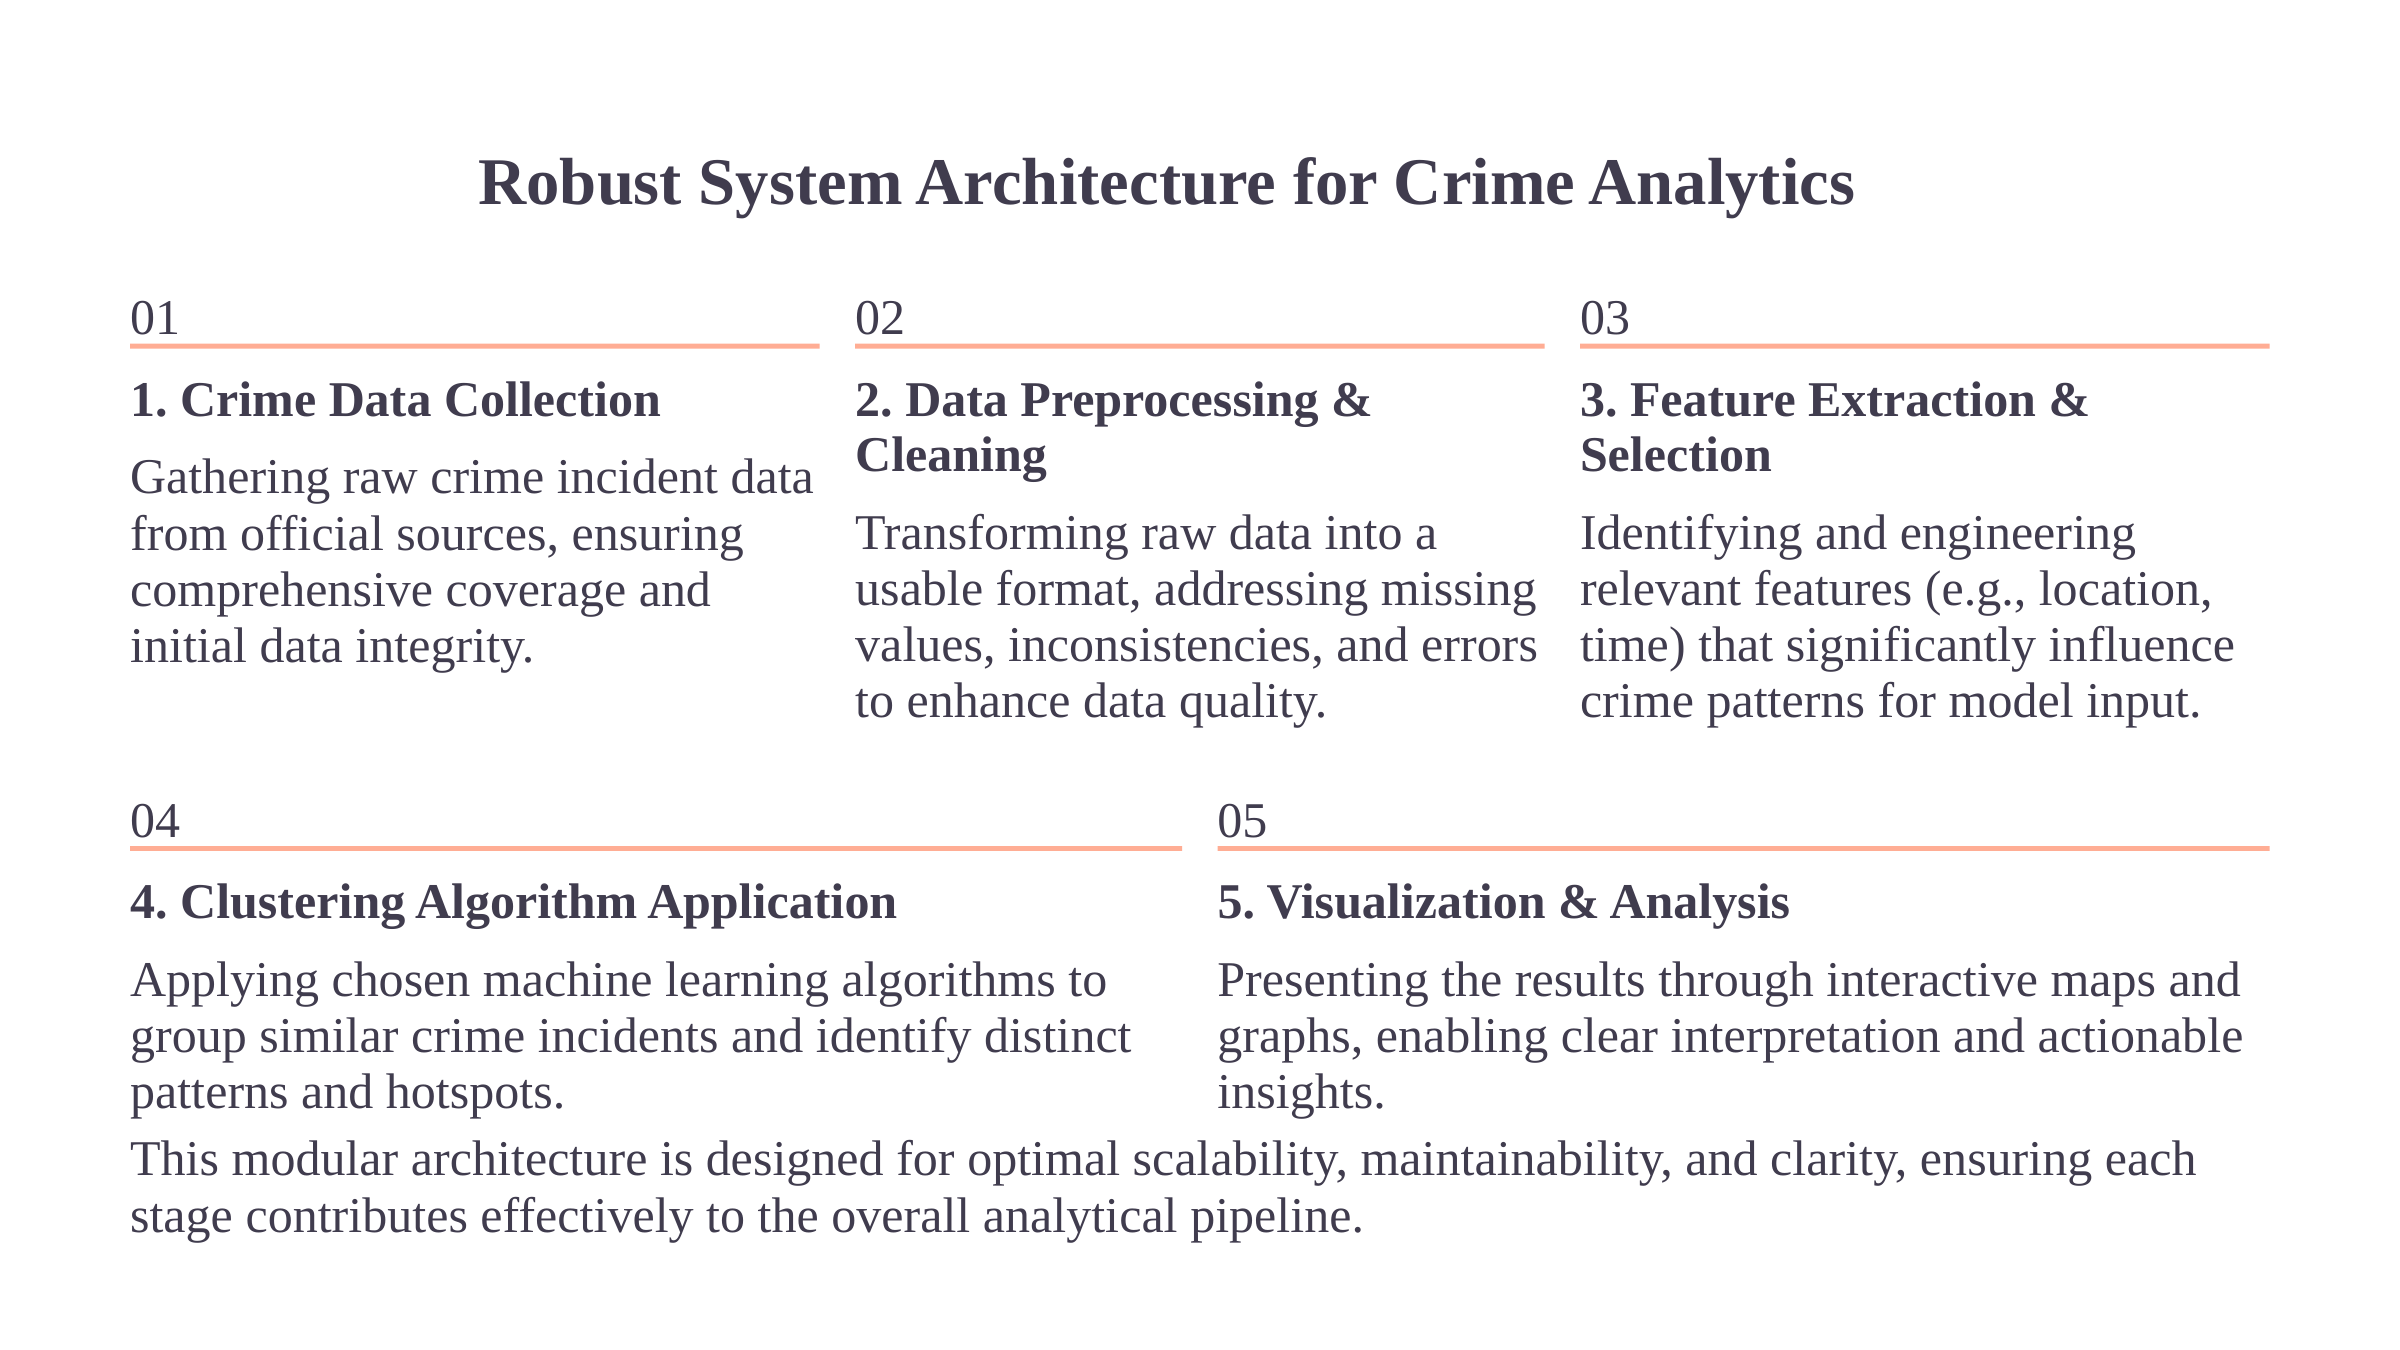

Robust System Architecture for Crime Analytics
01
02
03

1. Crime Data Collection
2. Data Preprocessing & Cleaning
3. Feature Extraction & Selection
Gathering raw crime incident data from official sources, ensuring comprehensive coverage and initial data integrity.
Transforming raw data into a usable format, addressing missing values, inconsistencies, and errors to enhance data quality.
Identifying and engineering relevant features (e.g., location, time) that significantly influence crime patterns for model input.
04
05

4. Clustering Algorithm Application
5. Visualization & Analysis
Applying chosen machine learning algorithms to group similar crime incidents and identify distinct patterns and hotspots.
Presenting the results through interactive maps and graphs, enabling clear interpretation and actionable insights.
This modular architecture is designed for optimal scalability, maintainability, and clarity, ensuring each stage contributes effectively to the overall analytical pipeline.